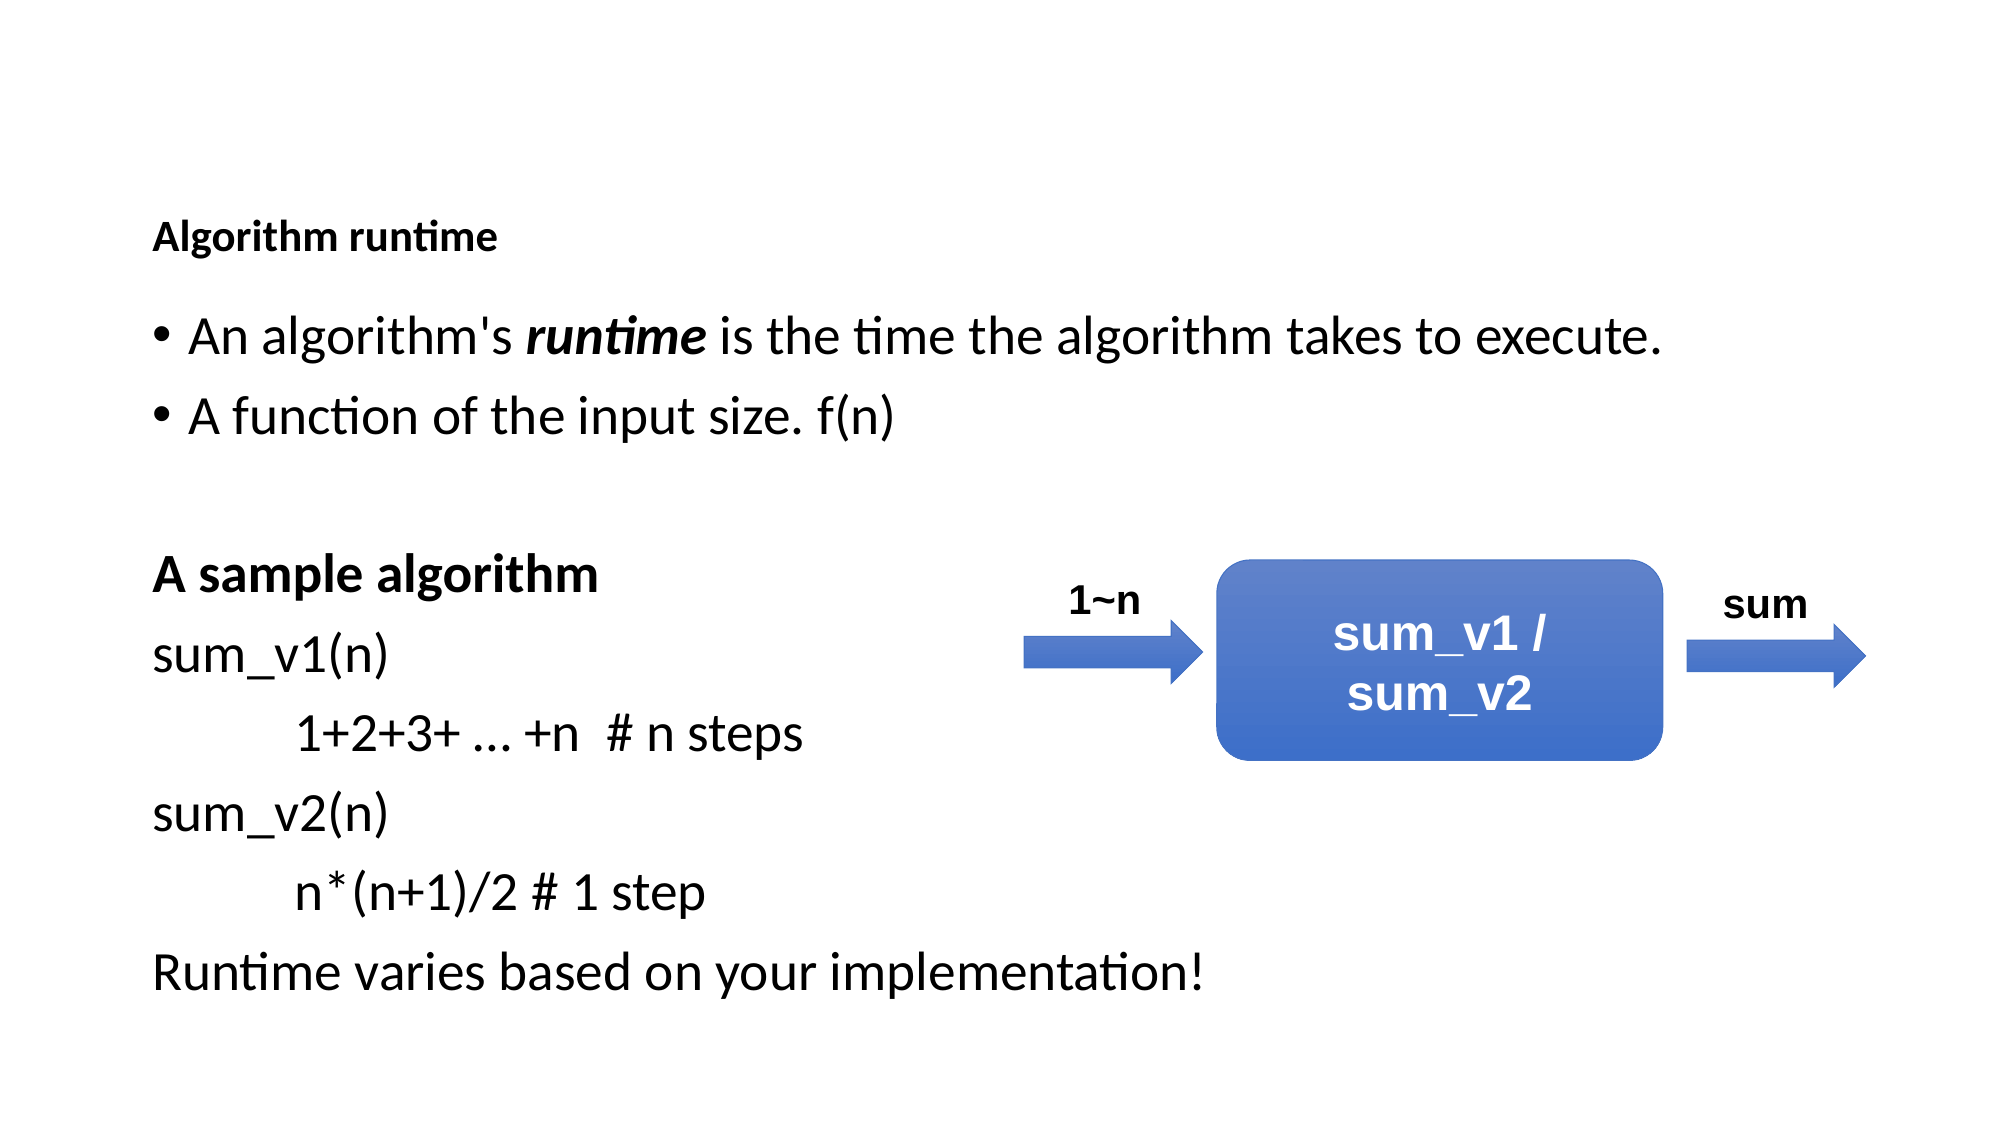

# Algorithm runtime
An algorithm's runtime is the time the algorithm takes to execute.
A function of the input size. f(n)

A sample algorithm
sum_v1(n)
	1+2+3+ … +n  # n steps
sum_v2(n)
	n*(n+1)/2 # 1 step
Runtime varies based on your implementation!
sum_v1 / sum_v2
1~n

sum